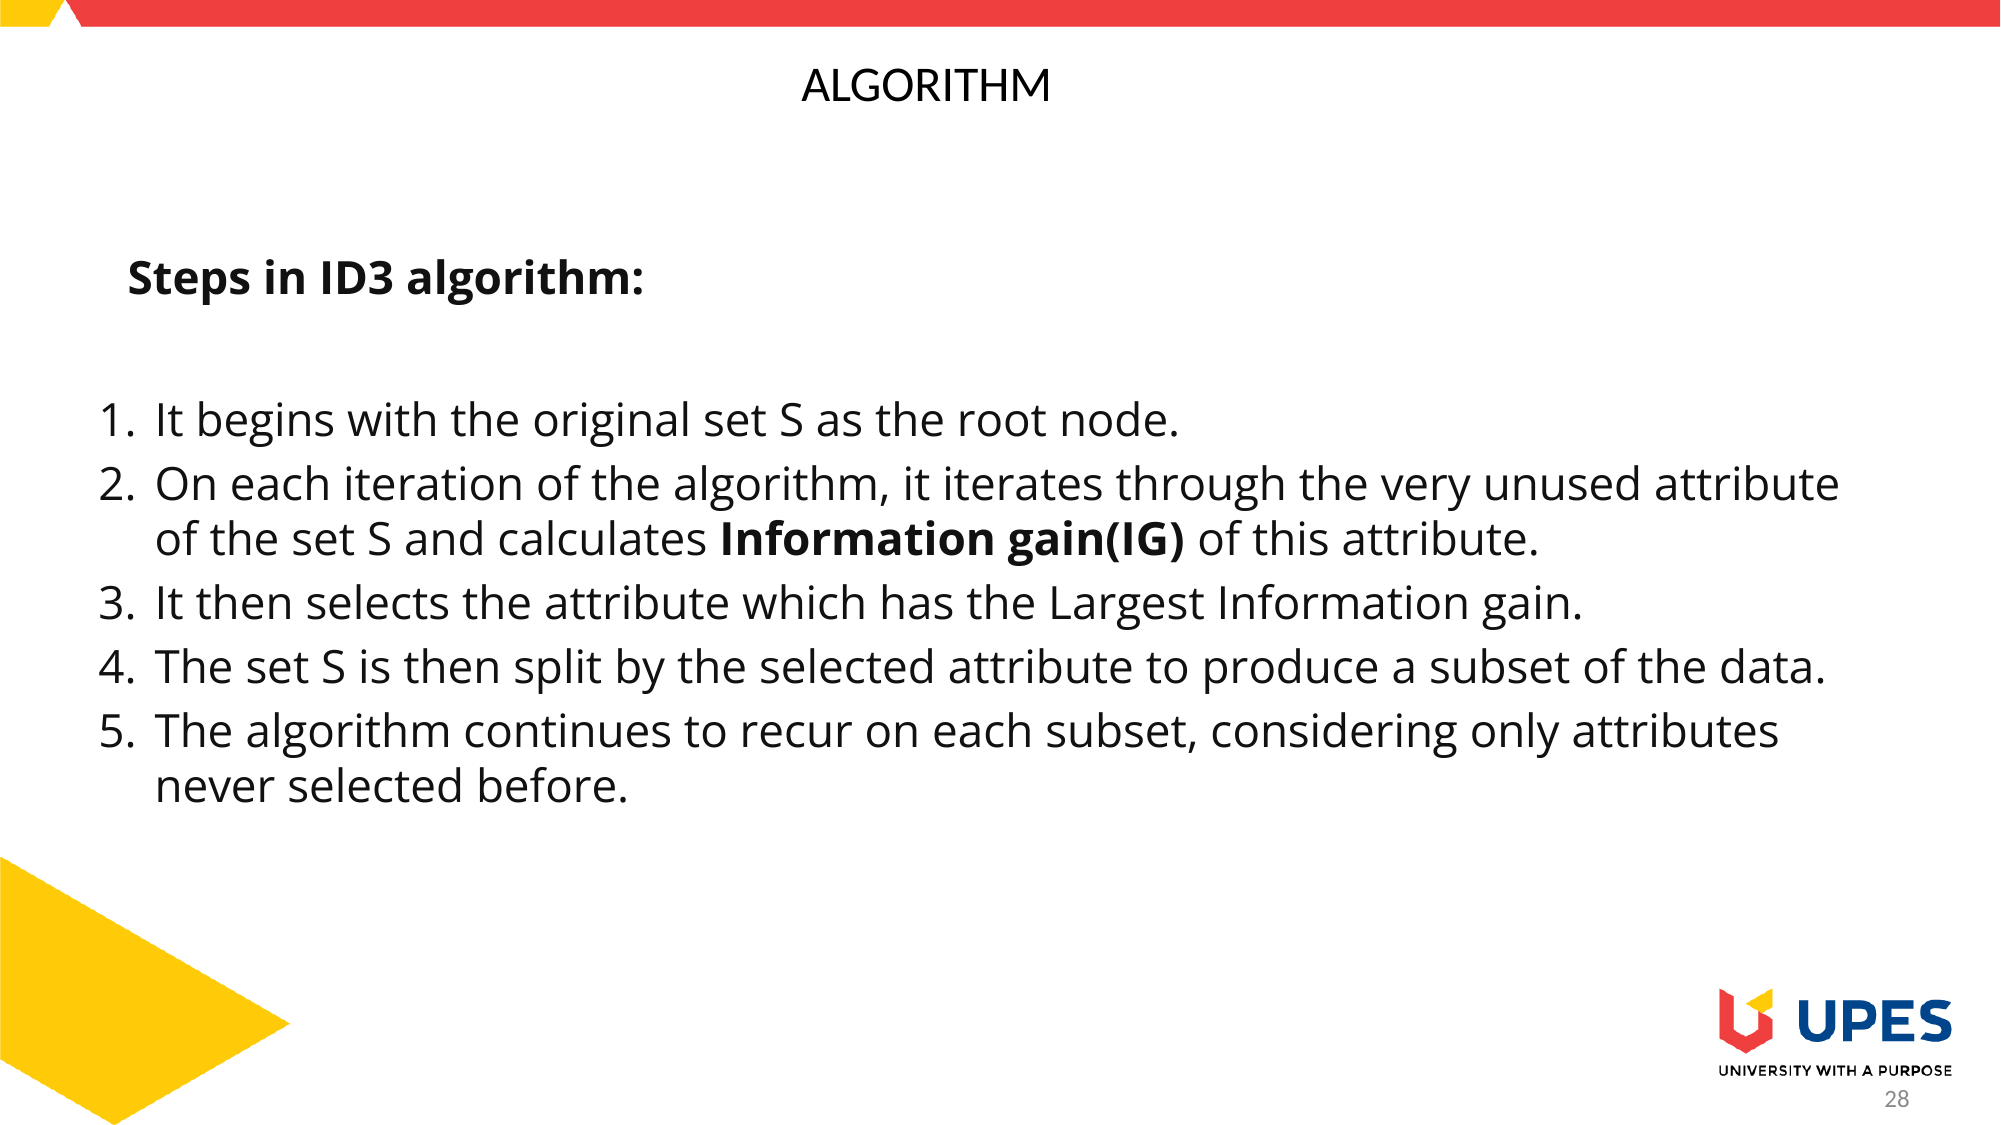

# ALGORITHM
 Steps in ID3 algorithm:

It begins with the original set S as the root node.
On each iteration of the algorithm, it iterates through the very unused attribute of the set S and calculates Information gain(IG) of this attribute.
It then selects the attribute which has the Largest Information gain.
The set S is then split by the selected attribute to produce a subset of the data.
The algorithm continues to recur on each subset, considering only attributes never selected before.